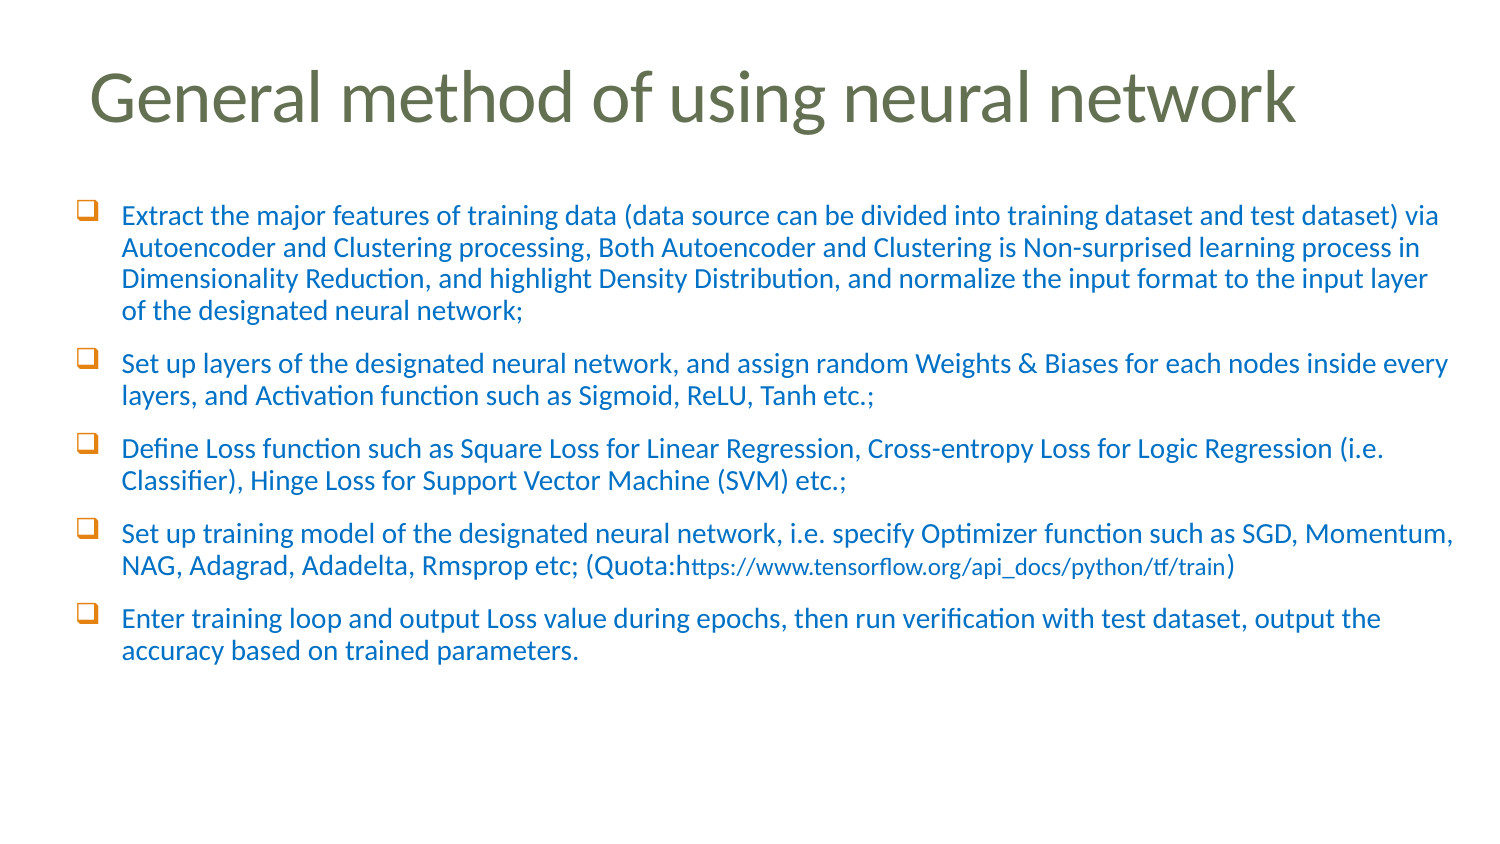

# General method of using neural network
Extract the major features of training data (data source can be divided into training dataset and test dataset) via Autoencoder and Clustering processing, Both Autoencoder and Clustering is Non-surprised learning process in Dimensionality Reduction, and highlight Density Distribution, and normalize the input format to the input layer of the designated neural network;
Set up layers of the designated neural network, and assign random Weights & Biases for each nodes inside every layers, and Activation function such as Sigmoid, ReLU, Tanh etc.;
Define Loss function such as Square Loss for Linear Regression, Cross-entropy Loss for Logic Regression (i.e. Classifier), Hinge Loss for Support Vector Machine (SVM) etc.;
Set up training model of the designated neural network, i.e. specify Optimizer function such as SGD, Momentum, NAG, Adagrad, Adadelta, Rmsprop etc; (Quota:https://www.tensorflow.org/api_docs/python/tf/train)
Enter training loop and output Loss value during epochs, then run verification with test dataset, output the accuracy based on trained parameters.

10